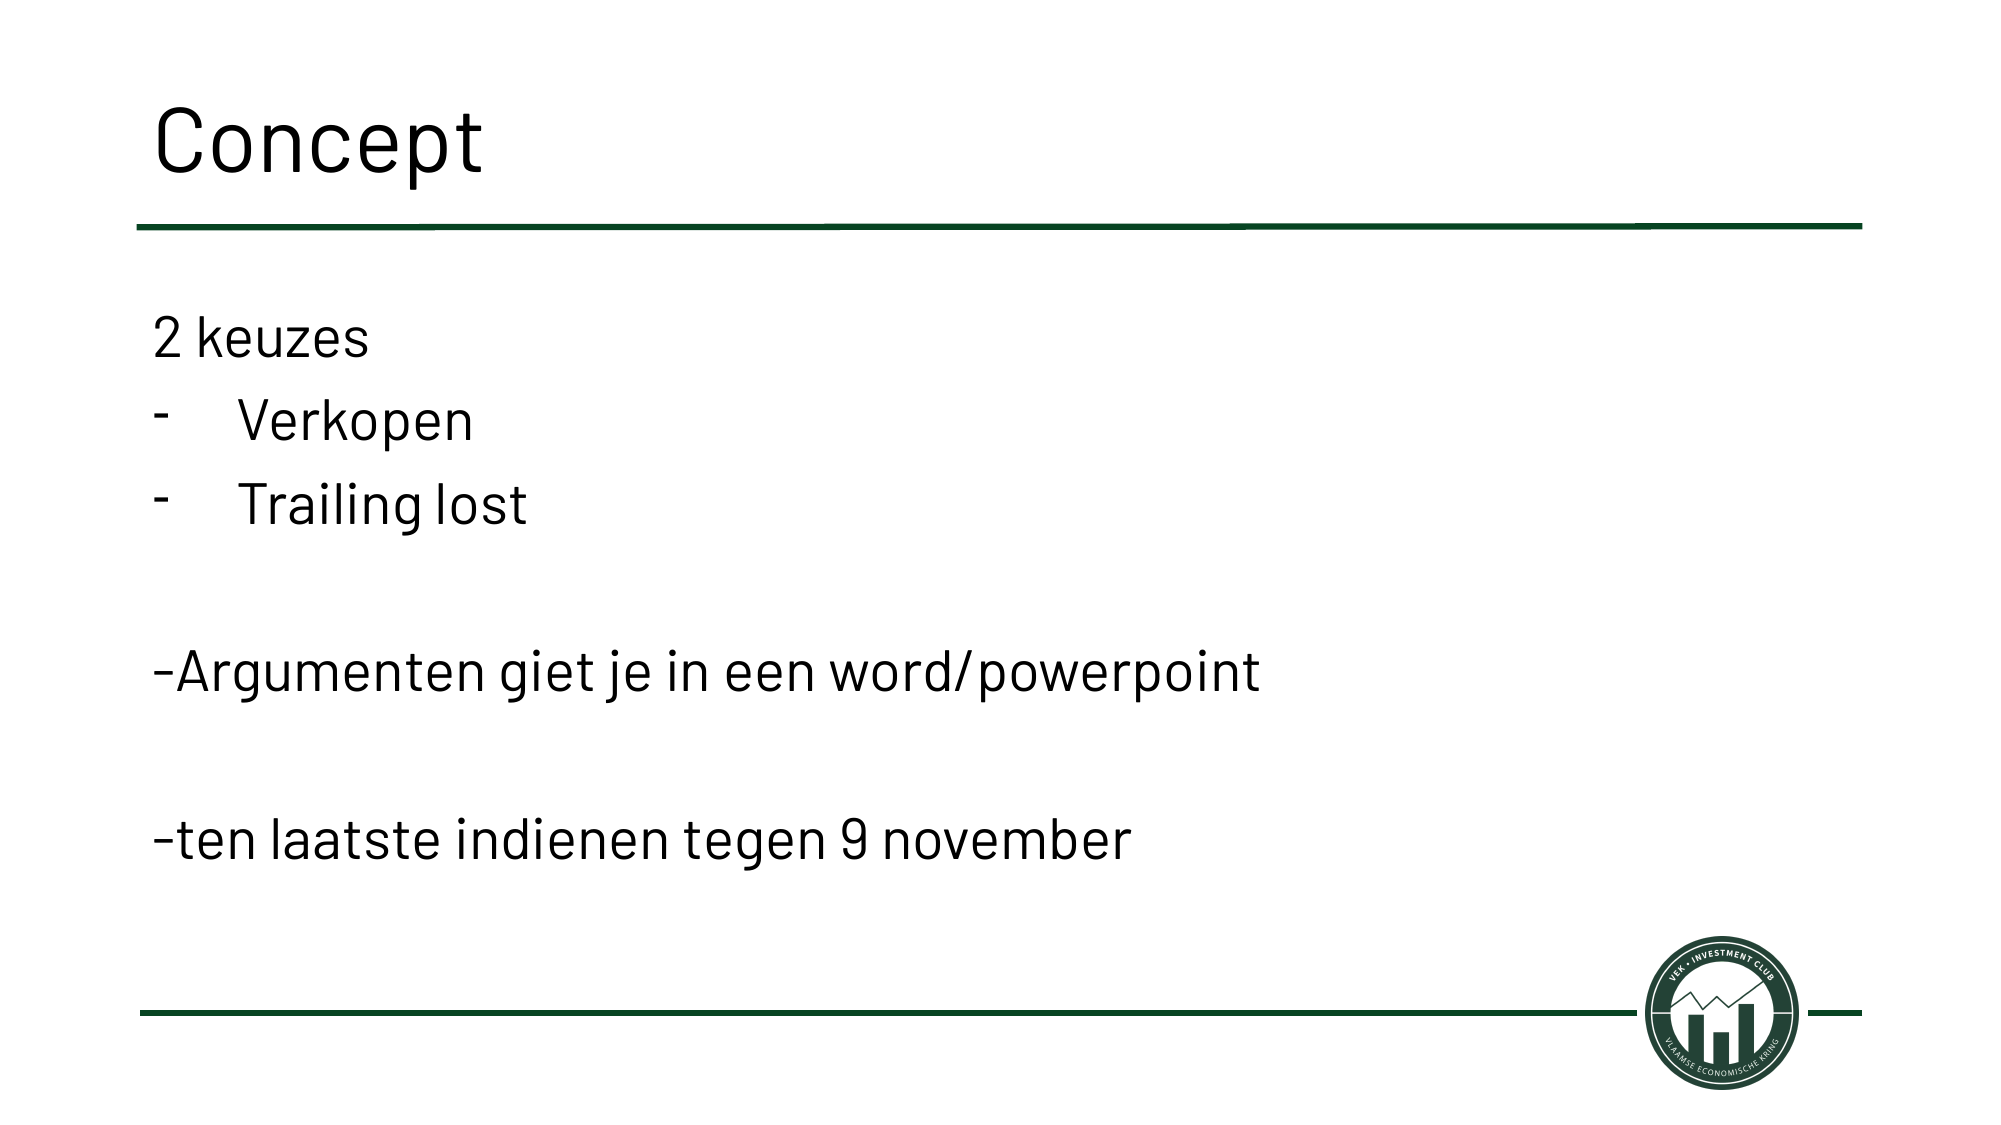

# Concept
2 keuzes
Verkopen
Trailing lost

-Argumenten giet je in een word/powerpoint

-ten laatste indienen tegen 9 november